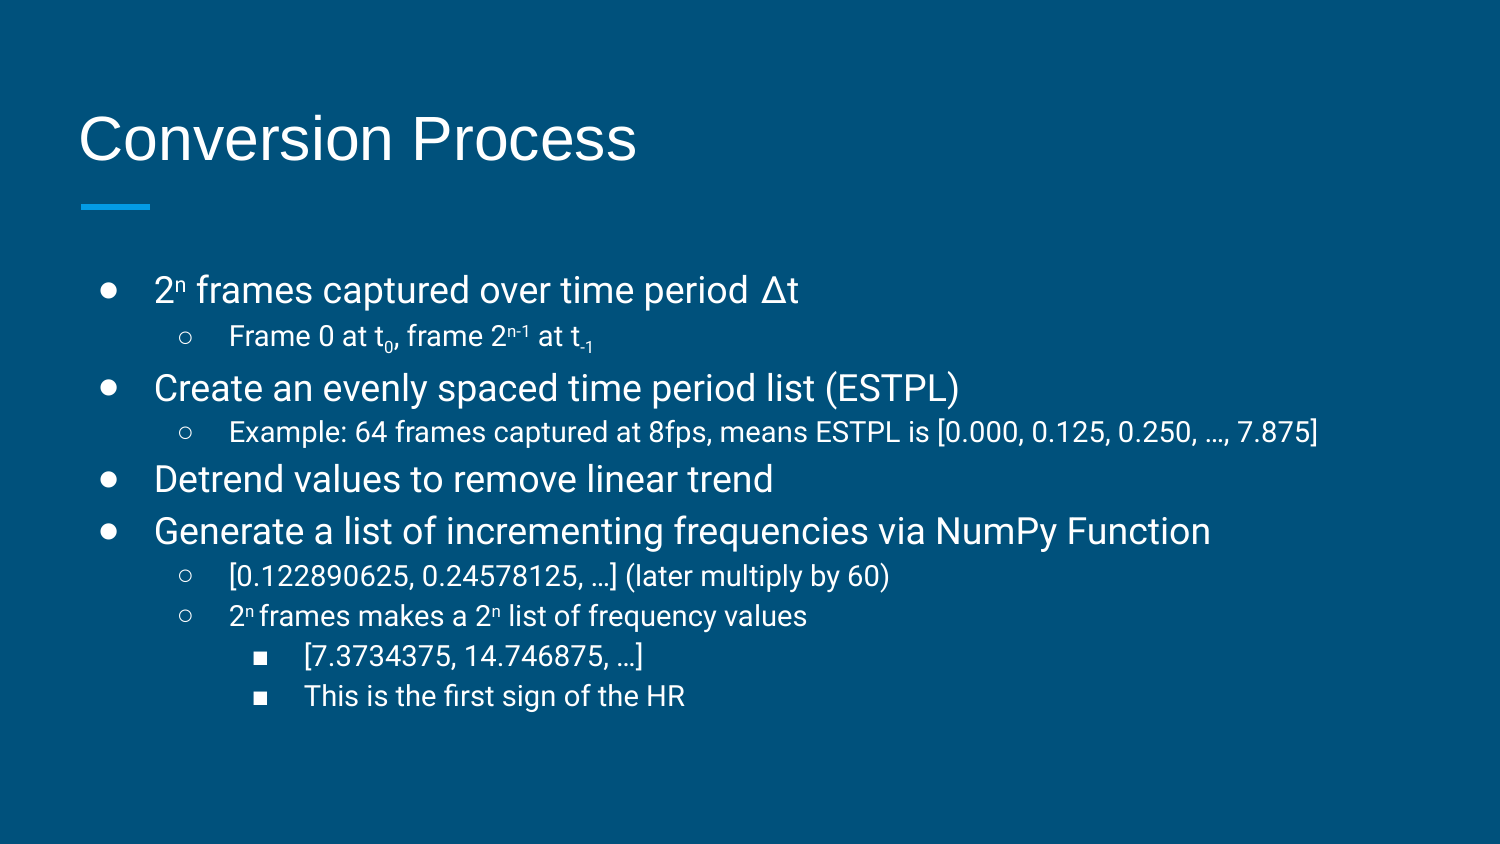

# Conversion Process
2n frames captured over time period  Δt
Frame 0 at t0, frame 2n-1 at t-1
Create an evenly spaced time period list (ESTPL)
Example: 64 frames captured at 8fps, means ESTPL is [0.000, 0.125, 0.250, …, 7.875]
Detrend values to remove linear trend
Generate a list of incrementing frequencies via NumPy Function
[0.122890625, 0.24578125, …] (later multiply by 60)
2n frames makes a 2n list of frequency values
[7.3734375, 14.746875, …]
This is the first sign of the HR